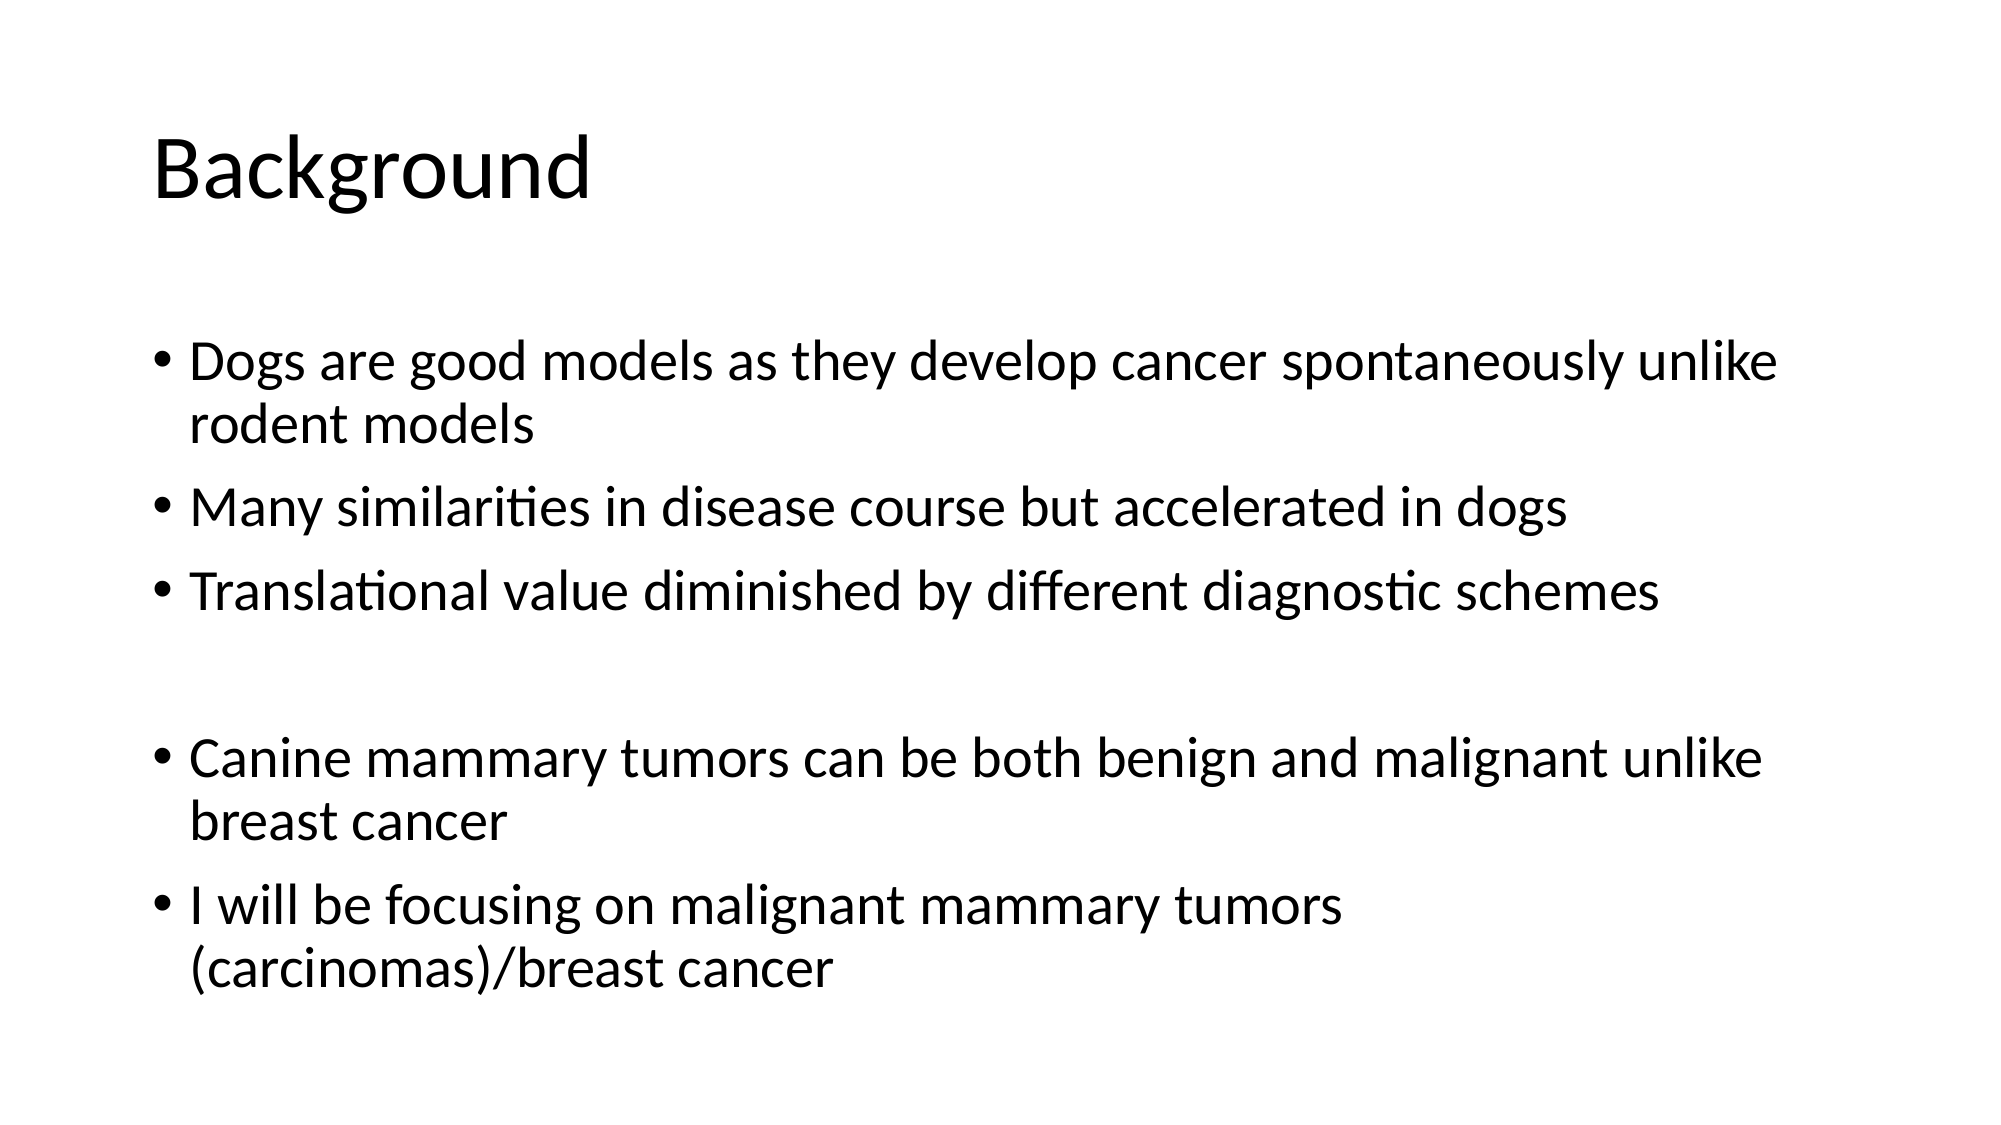

# Background
Dogs are good models as they develop cancer spontaneously unlike rodent models
Many similarities in disease course but accelerated in dogs
Translational value diminished by different diagnostic schemes

Canine mammary tumors can be both benign and malignant unlike breast cancer
I will be focusing on malignant mammary tumors (carcinomas)/breast cancer